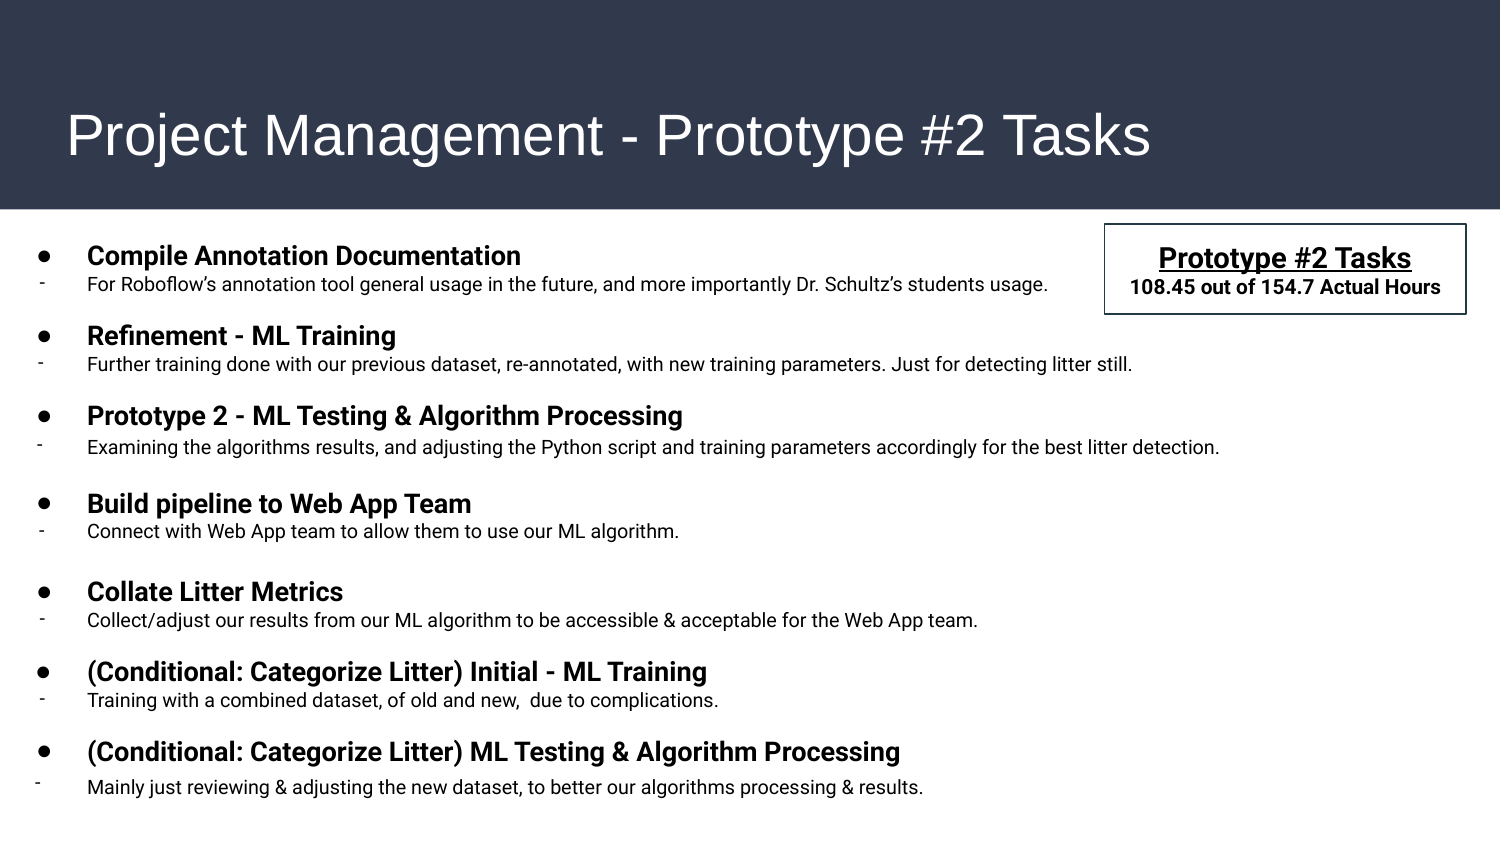

# Project Management - Prototype #2 Tasks
Compile Annotation Documentation
For Roboflow’s annotation tool general usage in the future, and more importantly Dr. Schultz’s students usage.

Refinement - ML Training
Further training done with our previous dataset, re-annotated, with new training parameters. Just for detecting litter still.

Prototype 2 - ML Testing & Algorithm Processing
Examining the algorithms results, and adjusting the Python script and training parameters accordingly for the best litter detection.

Build pipeline to Web App Team
Connect with Web App team to allow them to use our ML algorithm.

Collate Litter Metrics
Collect/adjust our results from our ML algorithm to be accessible & acceptable for the Web App team.

(Conditional: Categorize Litter) Initial - ML Training
Training with a combined dataset, of old and new,  due to complications.

(Conditional: Categorize Litter) ML Testing & Algorithm Processing
Mainly just reviewing & adjusting the new dataset, to better our algorithms processing & results.
Prototype #2 Tasks
108.45 out of 154.7 Actual Hours